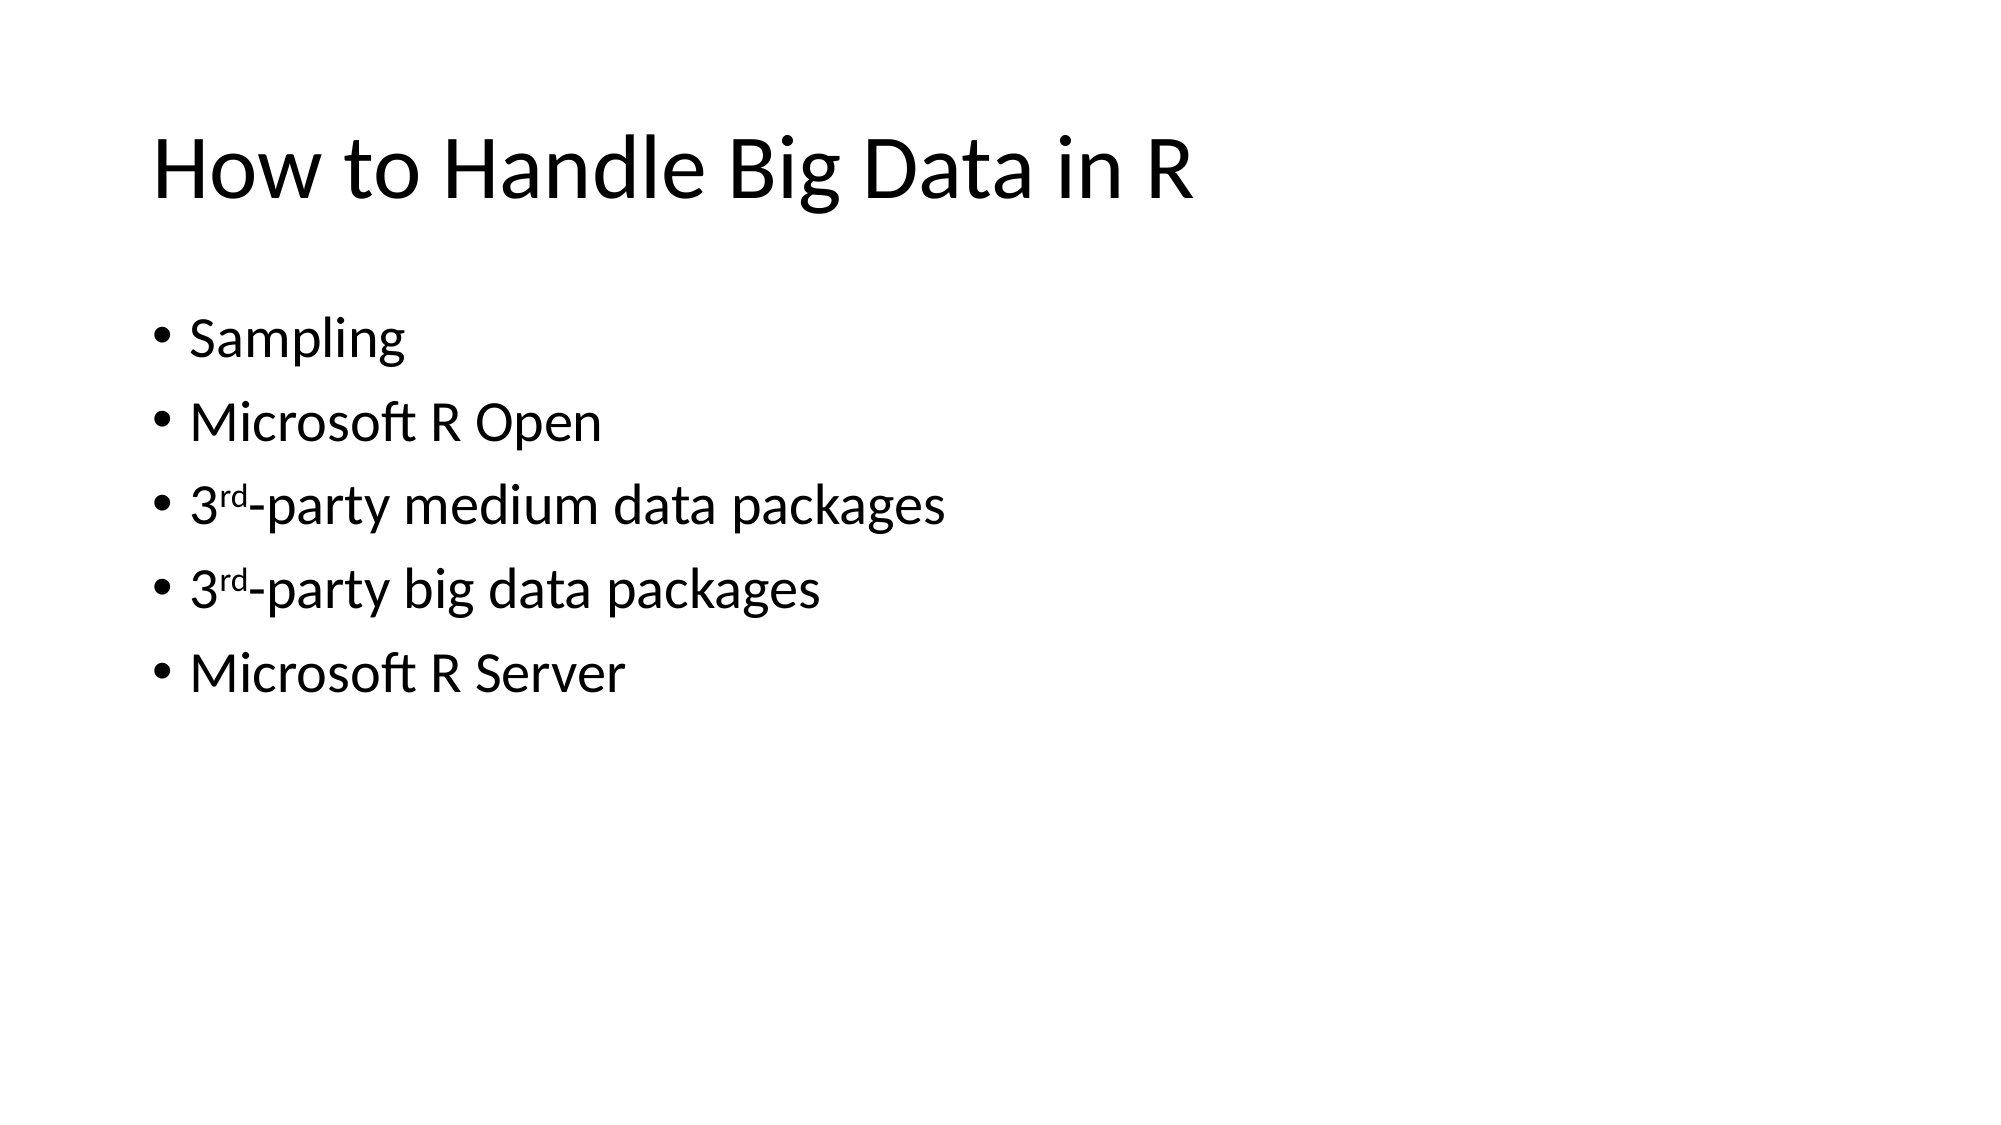

# How to Handle Big Data in R
Sampling
Microsoft R Open
3rd-party medium data packages
3rd-party big data packages
Microsoft R Server